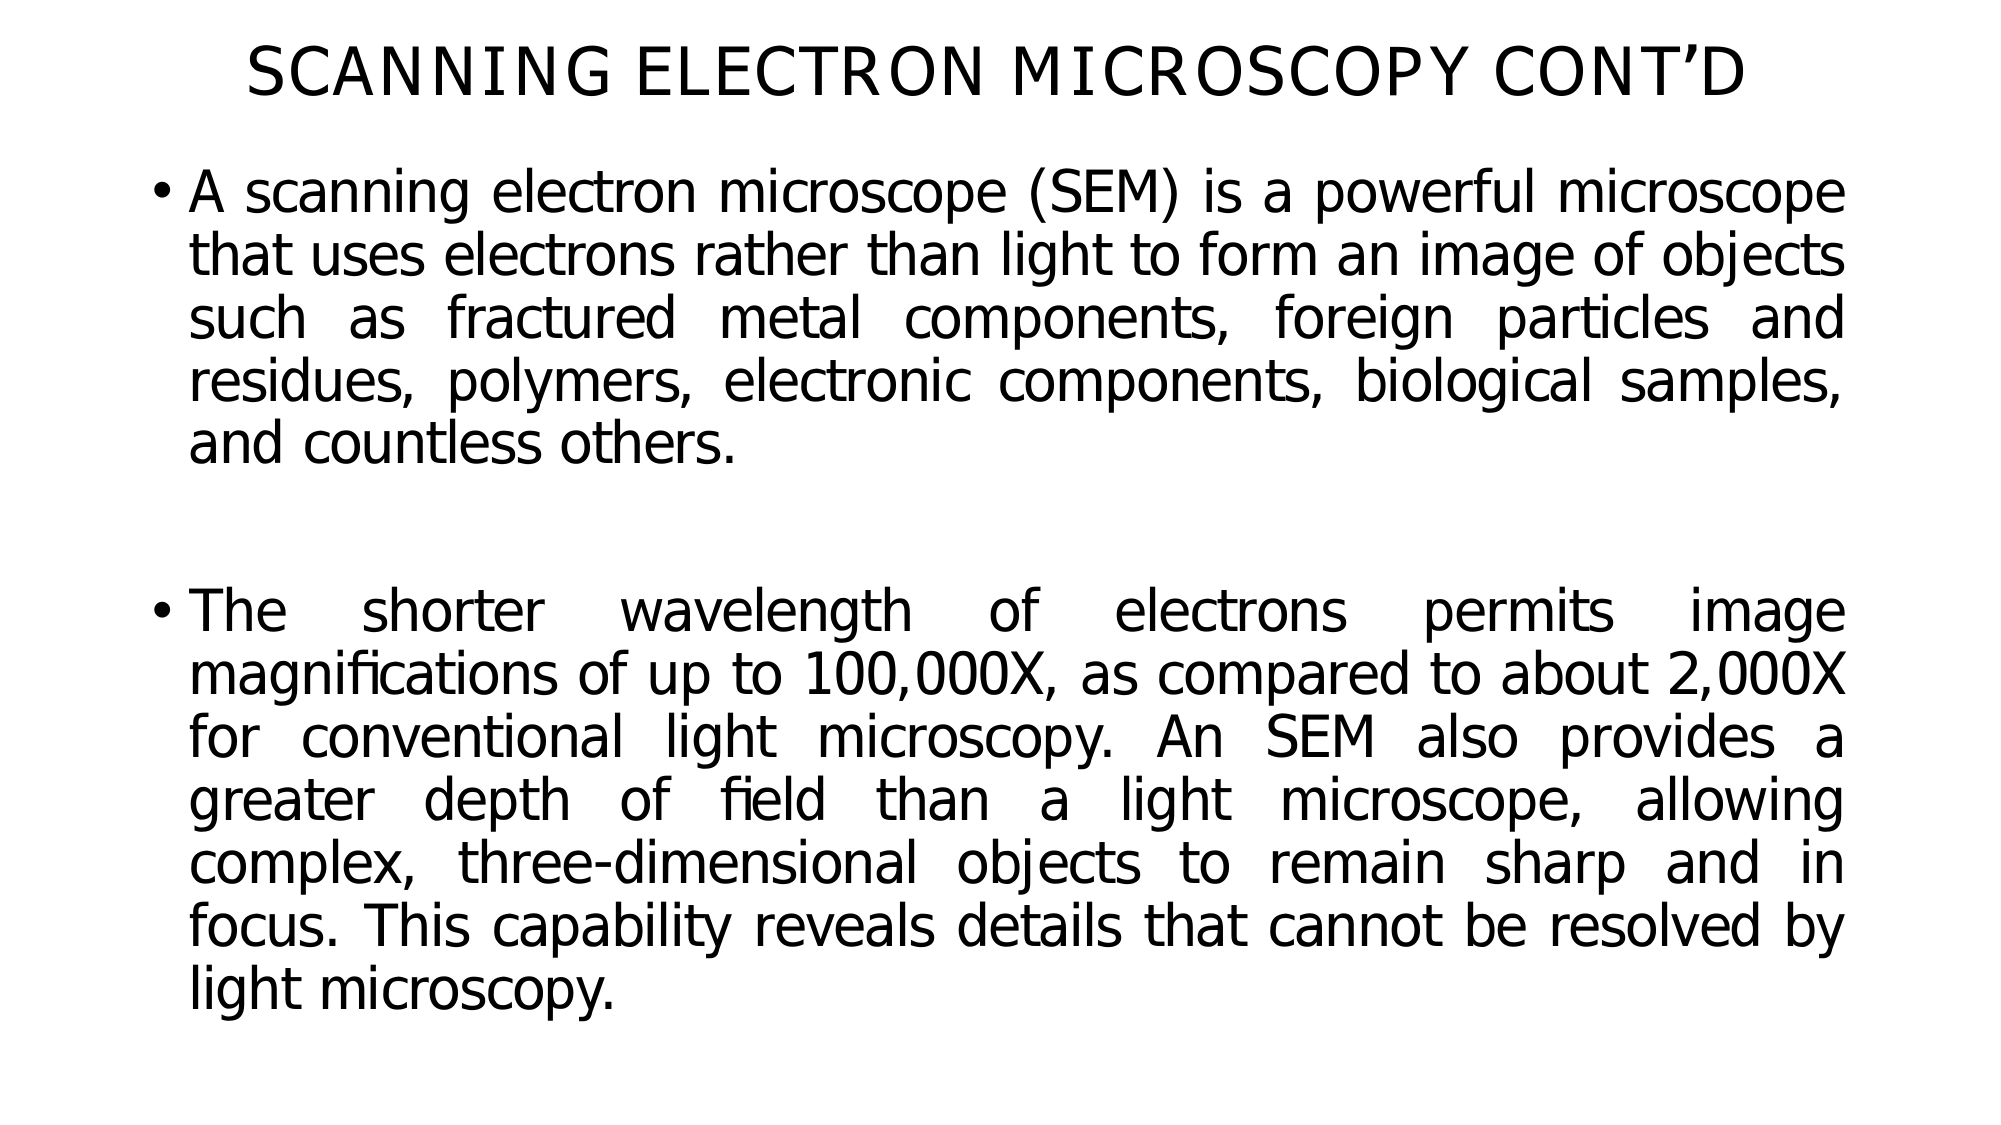

# SCANNING ELECTRON MICROSCOPY CONT’D
A scanning electron microscope (SEM) is a powerful microscope that uses electrons rather than light to form an image of objects such as fractured metal components, foreign particles and residues, polymers, electronic components, biological samples, and countless others.

The shorter wavelength of electrons permits image magnifications of up to 100,000X, as compared to about 2,000X for conventional light microscopy. An SEM also provides a greater depth of field than a light microscope, allowing complex, three-dimensional objects to remain sharp and in focus. This capability reveals details that cannot be resolved by light microscopy.